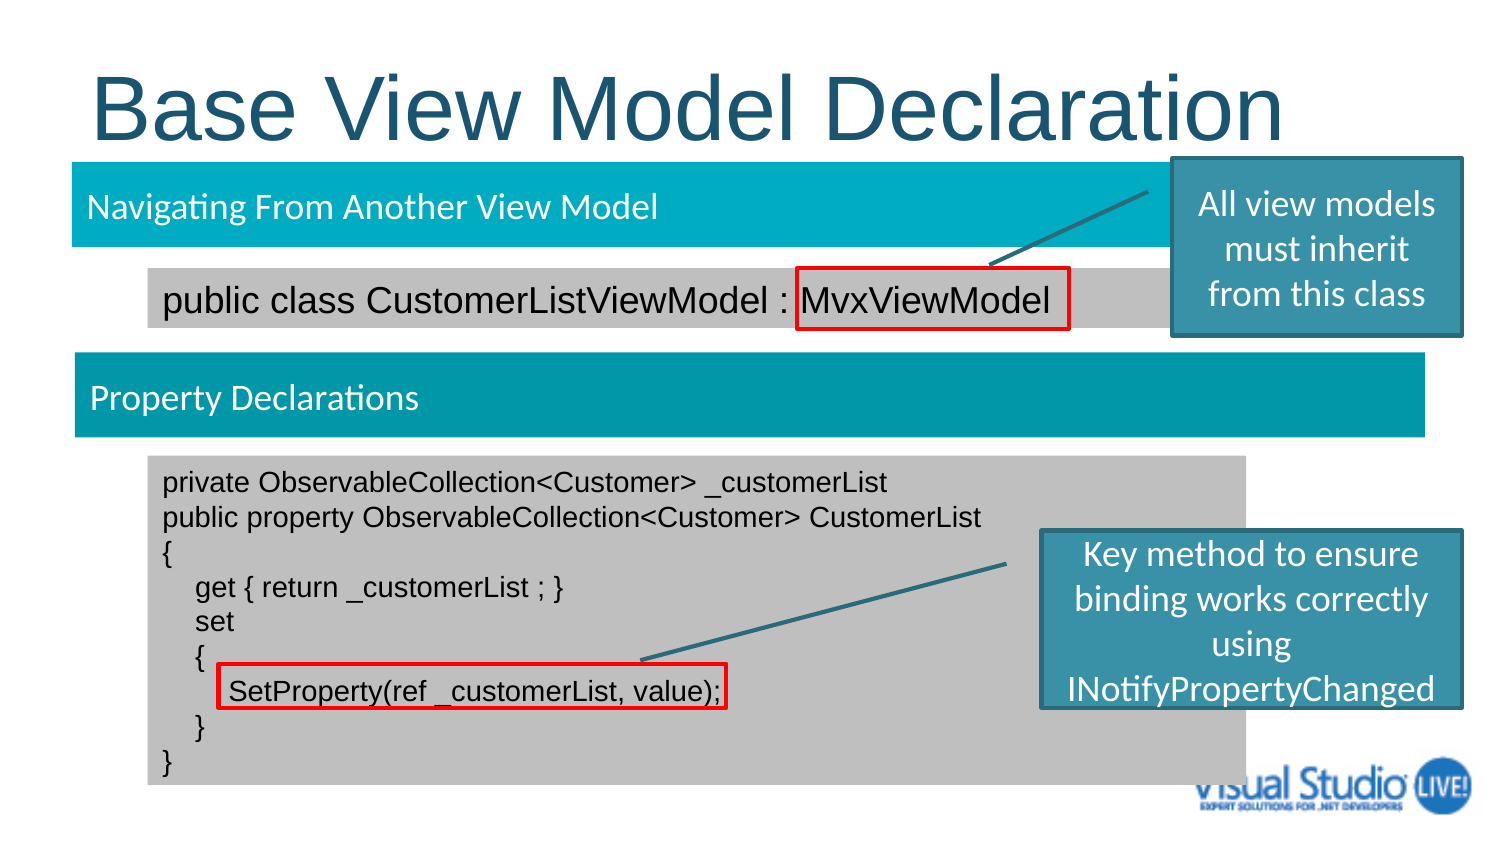

# Base View Model Declaration
All view models must inherit from this class
Navigating From Another View Model
public class CustomerListViewModel : MvxViewModel

Property Declarations
private ObservableCollection<Customer> _customerList
public property ObservableCollection<Customer> CustomerList
{
    get { return _customerList ; }
    set
    {
        SetProperty(ref _customerList, value);
    }
}
Key method to ensure binding works correctly using INotifyPropertyChanged